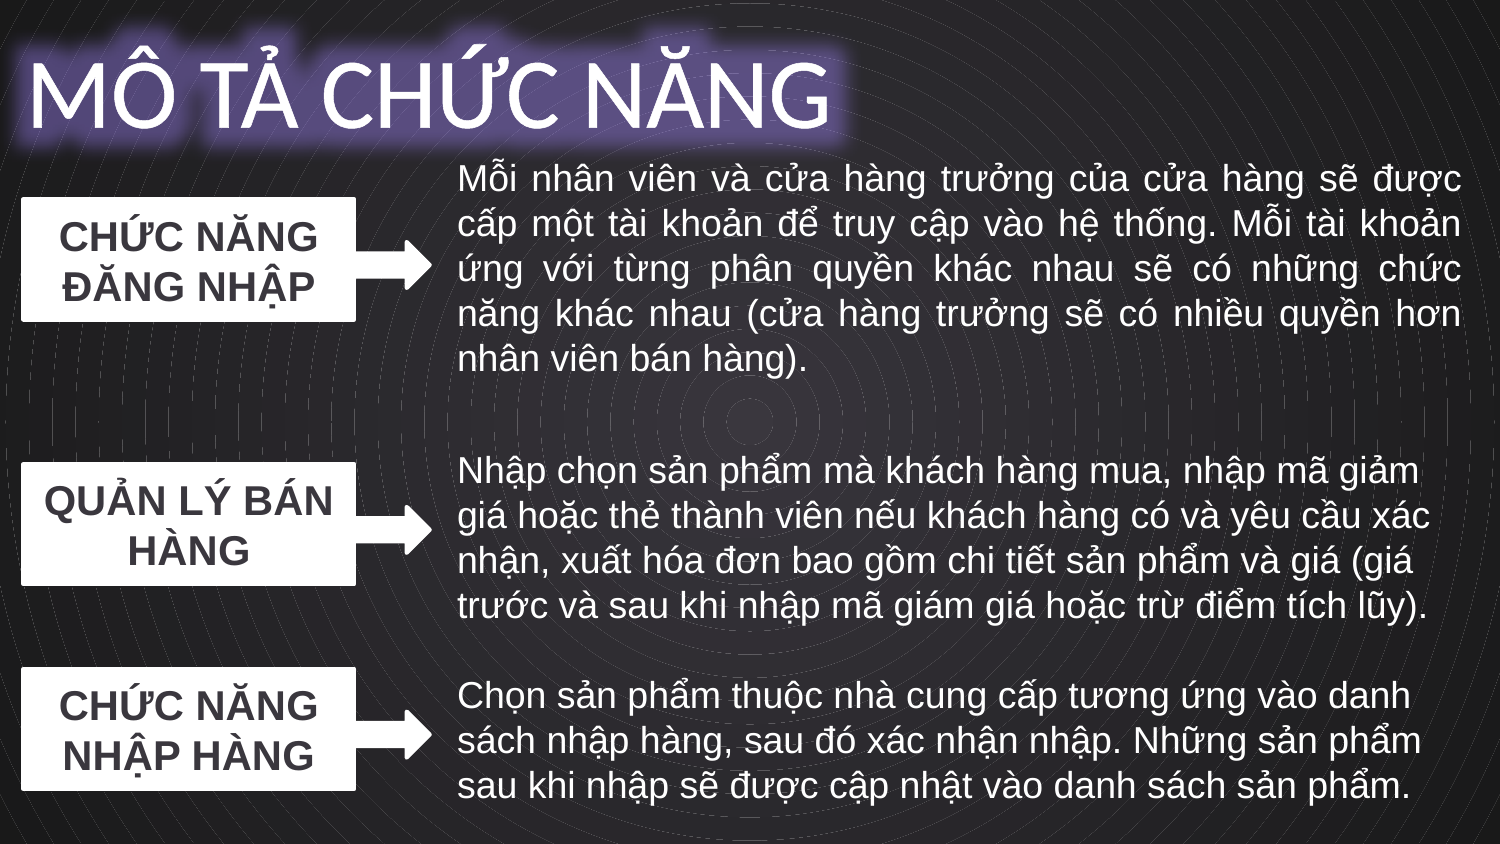

MÔ TẢ CHỨC NĂNG
Mỗi nhân viên và cửa hàng trưởng của cửa hàng sẽ được cấp một tài khoản để truy cập vào hệ thống. Mỗi tài khoản ứng với từng phân quyền khác nhau sẽ có những chức năng khác nhau (cửa hàng trưởng sẽ có nhiều quyền hơn nhân viên bán hàng).

Nhập chọn sản phẩm mà khách hàng mua, nhập mã giảm giá hoặc thẻ thành viên nếu khách hàng có và yêu cầu xác nhận, xuất hóa đơn bao gồm chi tiết sản phẩm và giá (giá trước và sau khi nhập mã giám giá hoặc trừ điểm tích lũy).

Chọn sản phẩm thuộc nhà cung cấp tương ứng vào danh sách nhập hàng, sau đó xác nhận nhập. Những sản phẩm sau khi nhập sẽ được cập nhật vào danh sách sản phẩm.
CHỨC NĂNG ĐĂNG NHẬP

QUẢN LÝ BÁN HÀNG

CHỨC NĂNG NHẬP HÀNG